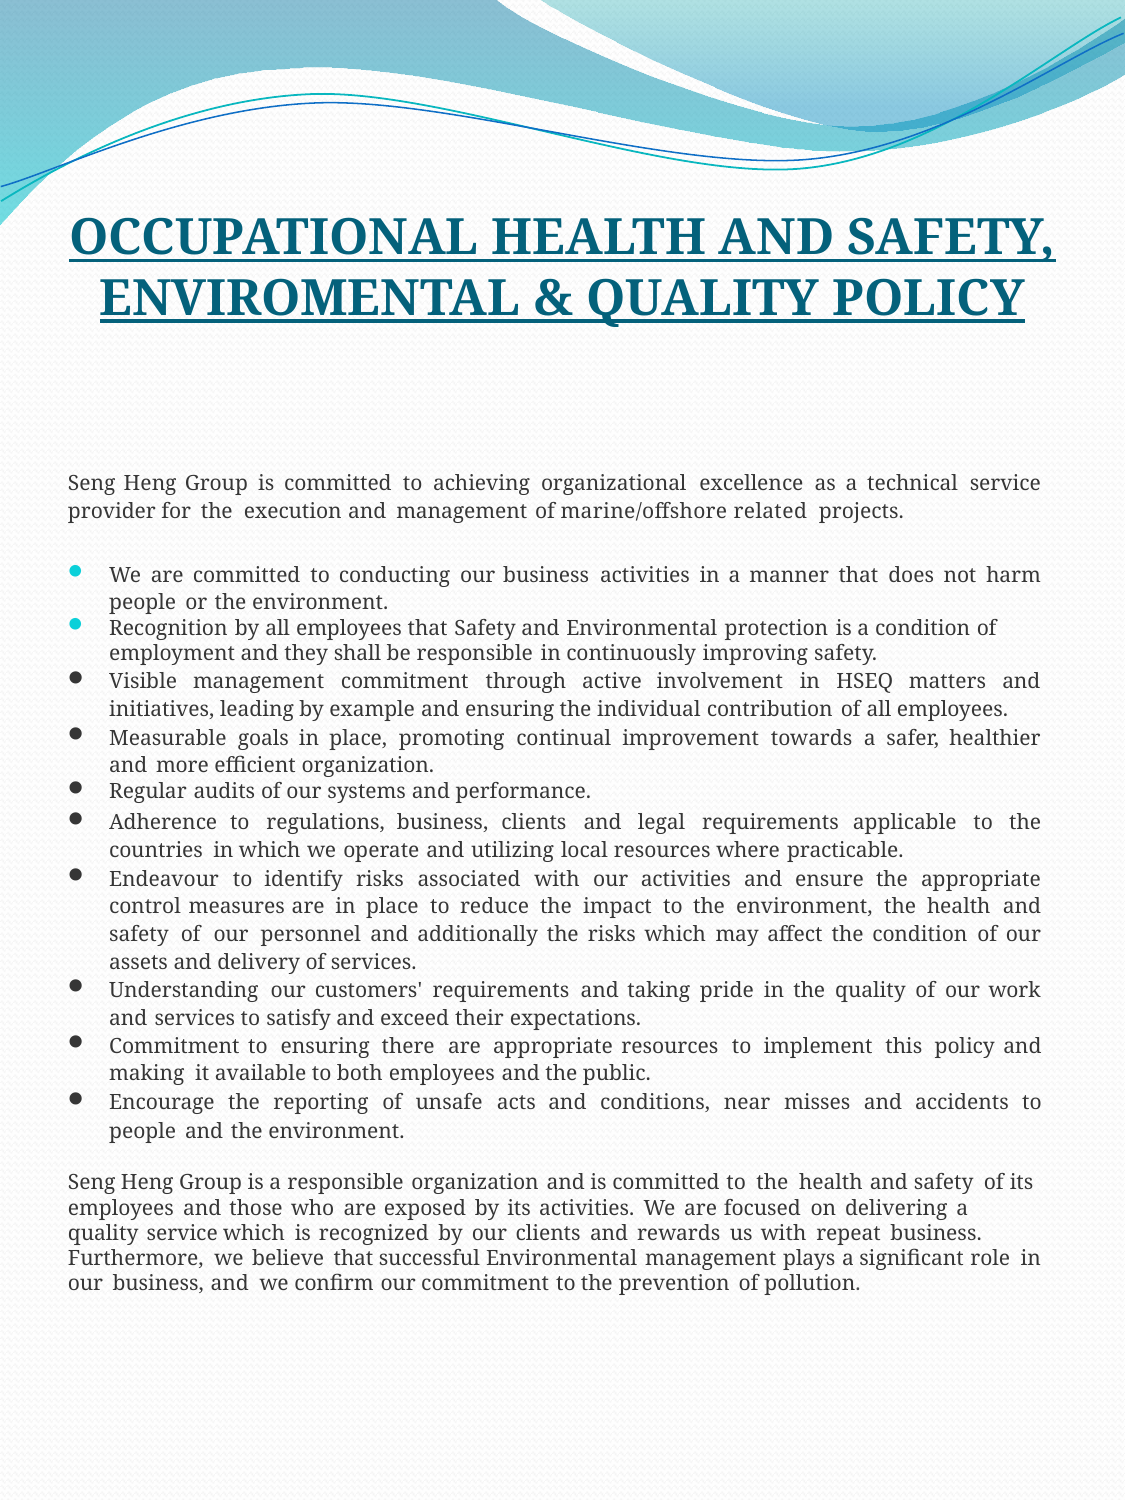

# OCCUPATIONAL HEALTH AND SAFETY, ENVIROMENTAL & QUALITY POLICY

Seng Heng Group is committed to achieving organizational excellence as a technical service provider for the execution and management of marine/offshore related projects.

We are committed to conducting our business activities in a manner that does not harm people or the environment.
Recognition by all employees that Safety and Environmental protection is a condition of employment and they shall be responsible in continuously improving safety.
Visible management commitment through active involvement in HSEQ matters and initiatives, leading by example and ensuring the individual contribution of all employees.
Measurable goals in place, promoting continual improvement towards a safer, healthier and more efficient organization.
Regular audits of our systems and performance.
Adherence to regulations, business, clients and legal requirements applicable to the countries in which we operate and utilizing local resources where practicable.
Endeavour to identify risks associated with our activities and ensure the appropriate control measures are in place to reduce the impact to the environment, the health and safety of our personnel and additionally the risks which may affect the condition of our assets and delivery of services.
Understanding our customers' requirements and taking pride in the quality of our work and services to satisfy and exceed their expectations.
Commitment to ensuring there are appropriate resources to implement this policy and making it available to both employees and the public.
Encourage the reporting of unsafe acts and conditions, near misses and accidents to people and the environment.

Seng Heng Group is a responsible organization and is committed to the health and safety of its employees and those who are exposed by its activities. We are focused on delivering a quality service which is recognized by our clients and rewards us with repeat business. Furthermore, we believe that successful Environmental management plays a significant role in our business, and we confirm our commitment to the prevention of pollution.